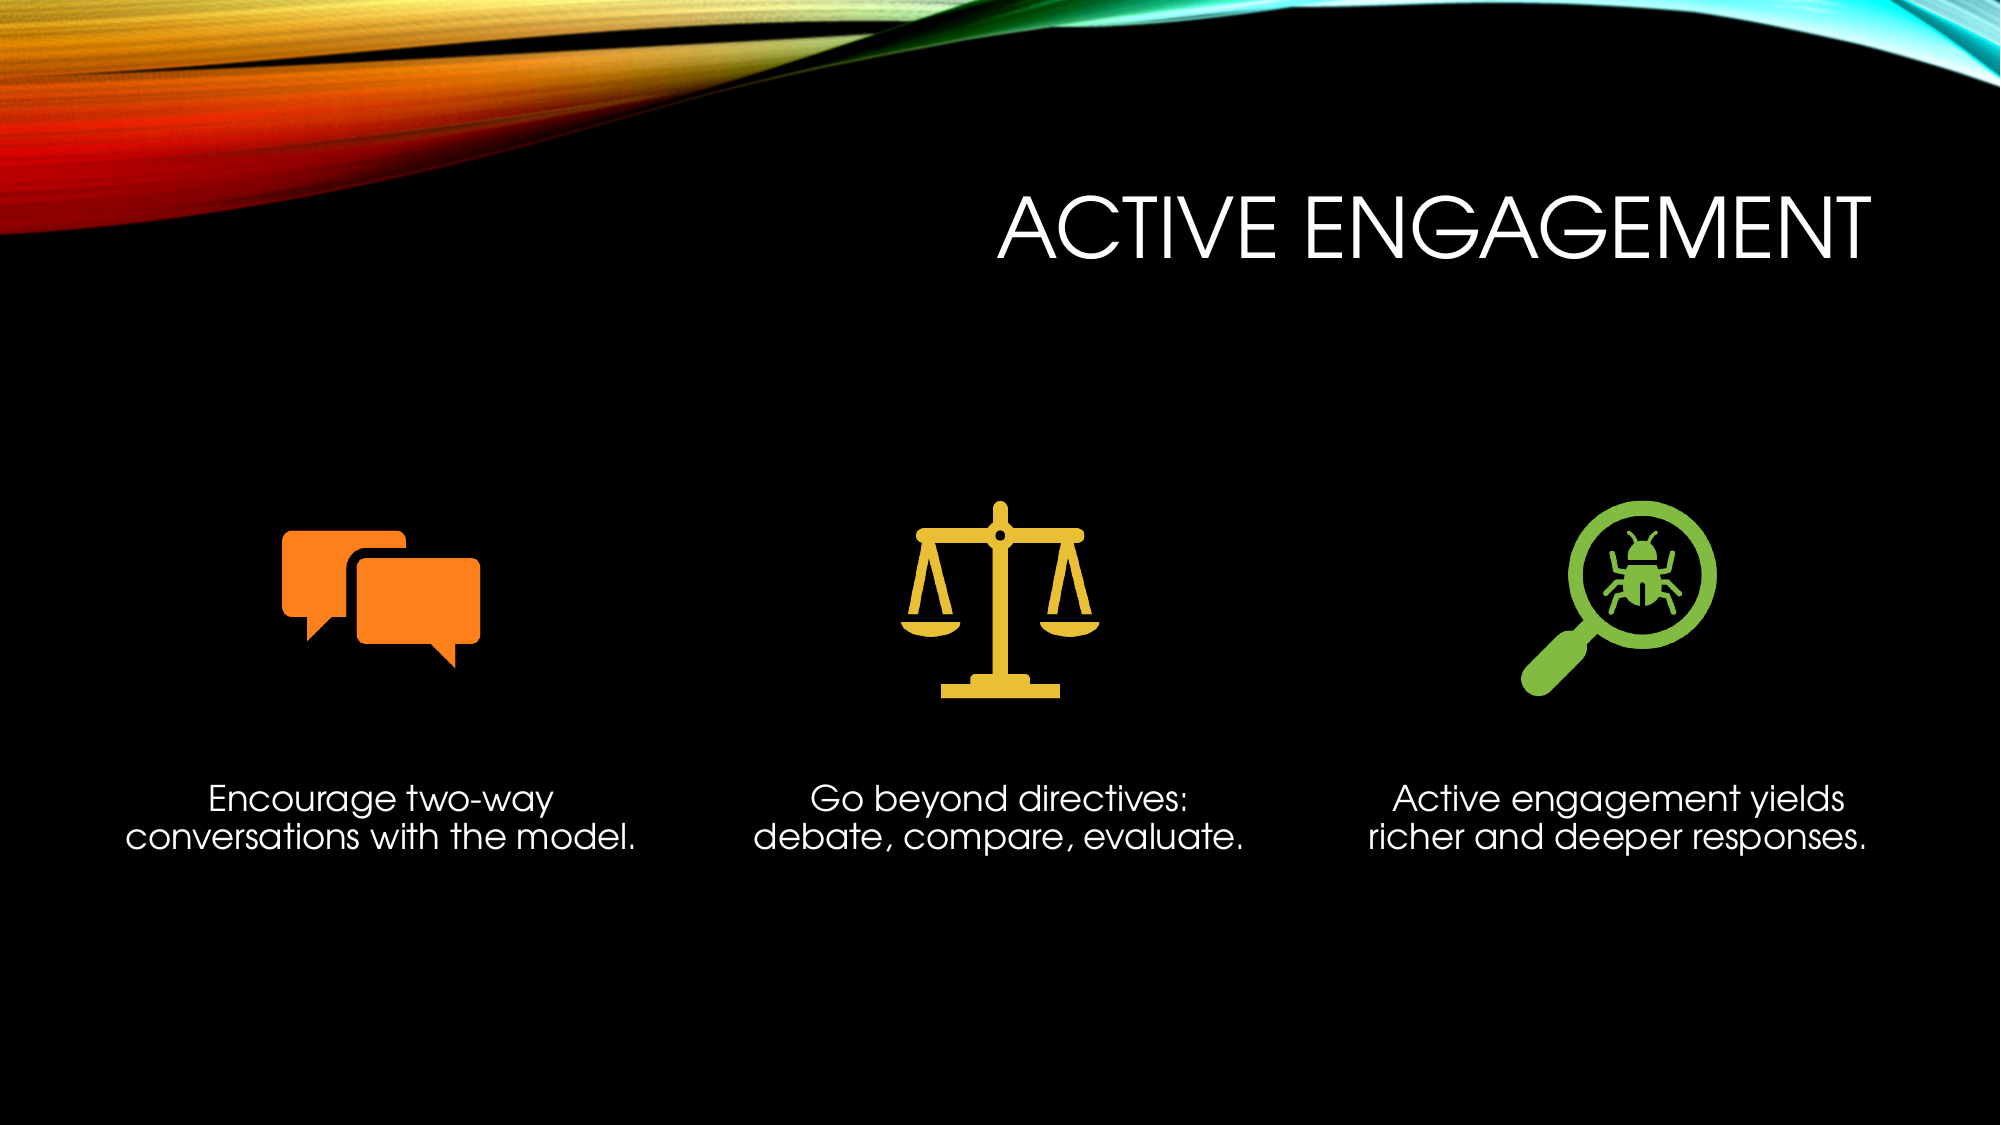

# Active Engagement
Encourage two-way conversations with the model.
Go beyond directives: debate, compare, evaluate.
Active engagement yields richer and deeper responses.